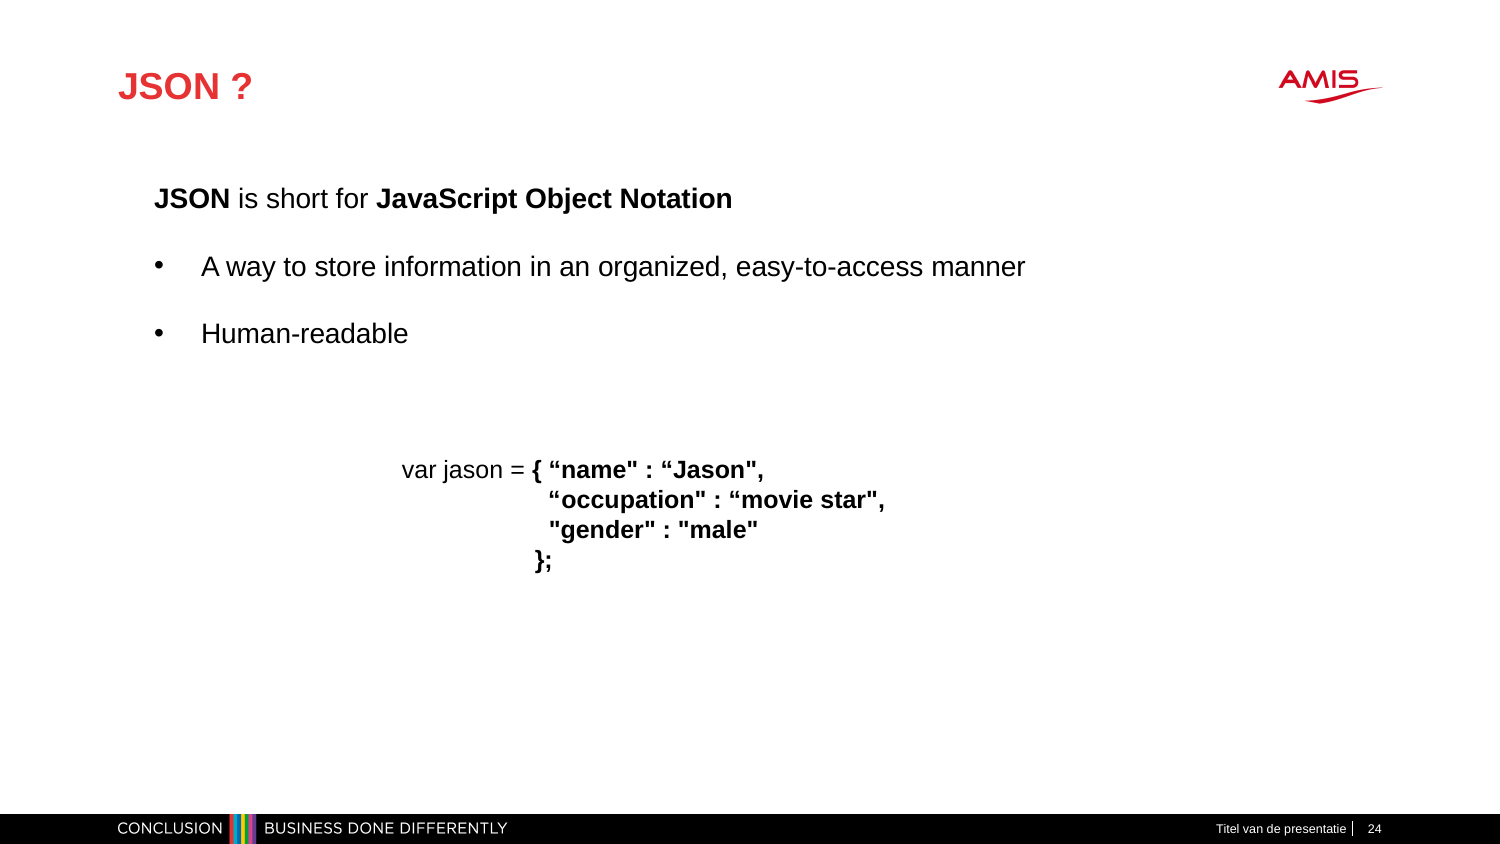

# JSON ?
JSON is short for JavaScript Object Notation

A way to store information in an organized, easy-to-access manner

Human-readable

var jason = { “name" : “Jason",
                     “occupation" : “movie star",
                     "gender" : "male"
                   };
Titel van de presentatie
24